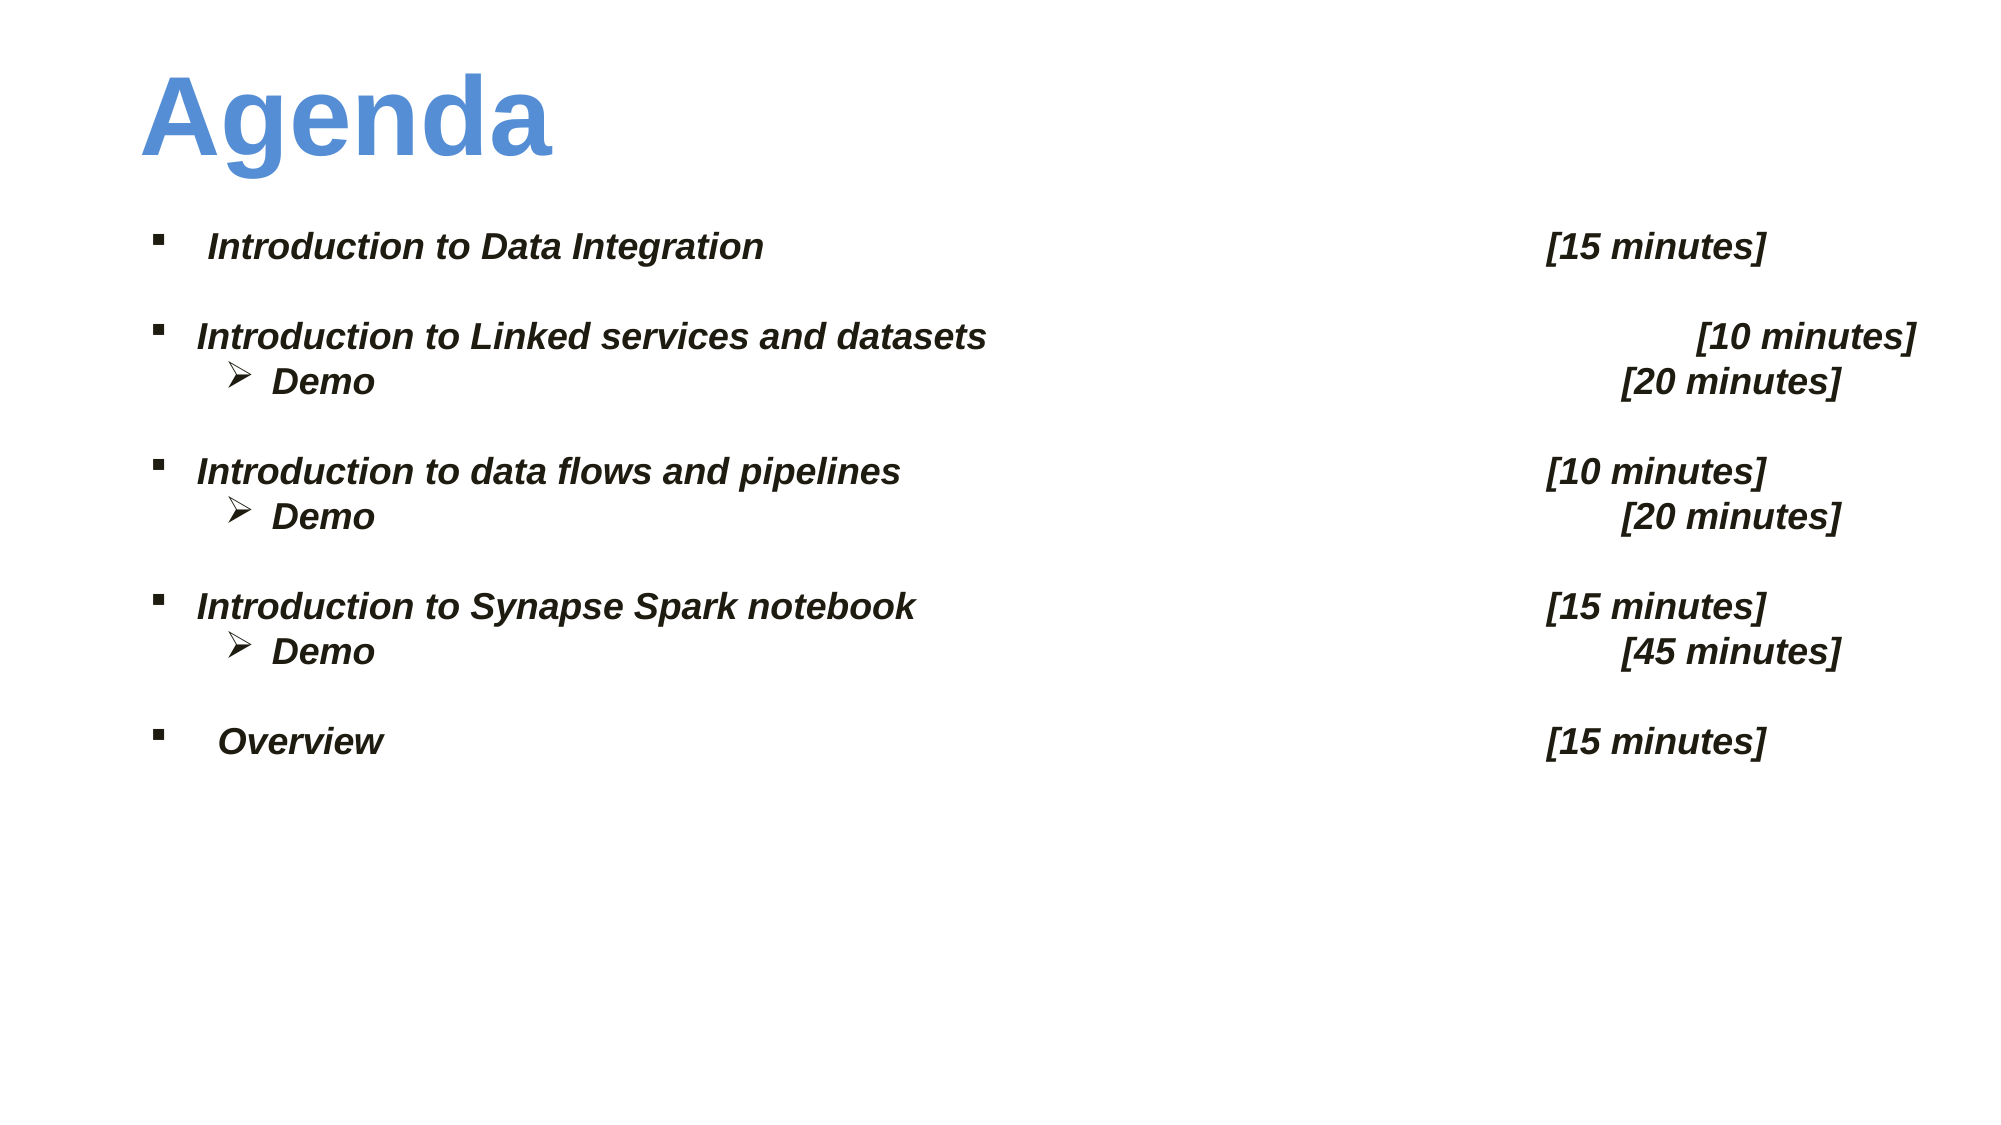

# Agenda

 Introduction to Data Integration						[15 minutes]

Introduction to Linked services and datasets 					[10 minutes]
Demo									[20 minutes]

Introduction to data flows and pipelines					[10 minutes]
Demo									[20 minutes]

Introduction to Synapse Spark notebook 					[15 minutes]
Demo									[45 minutes]

  Overview								[15 minutes]